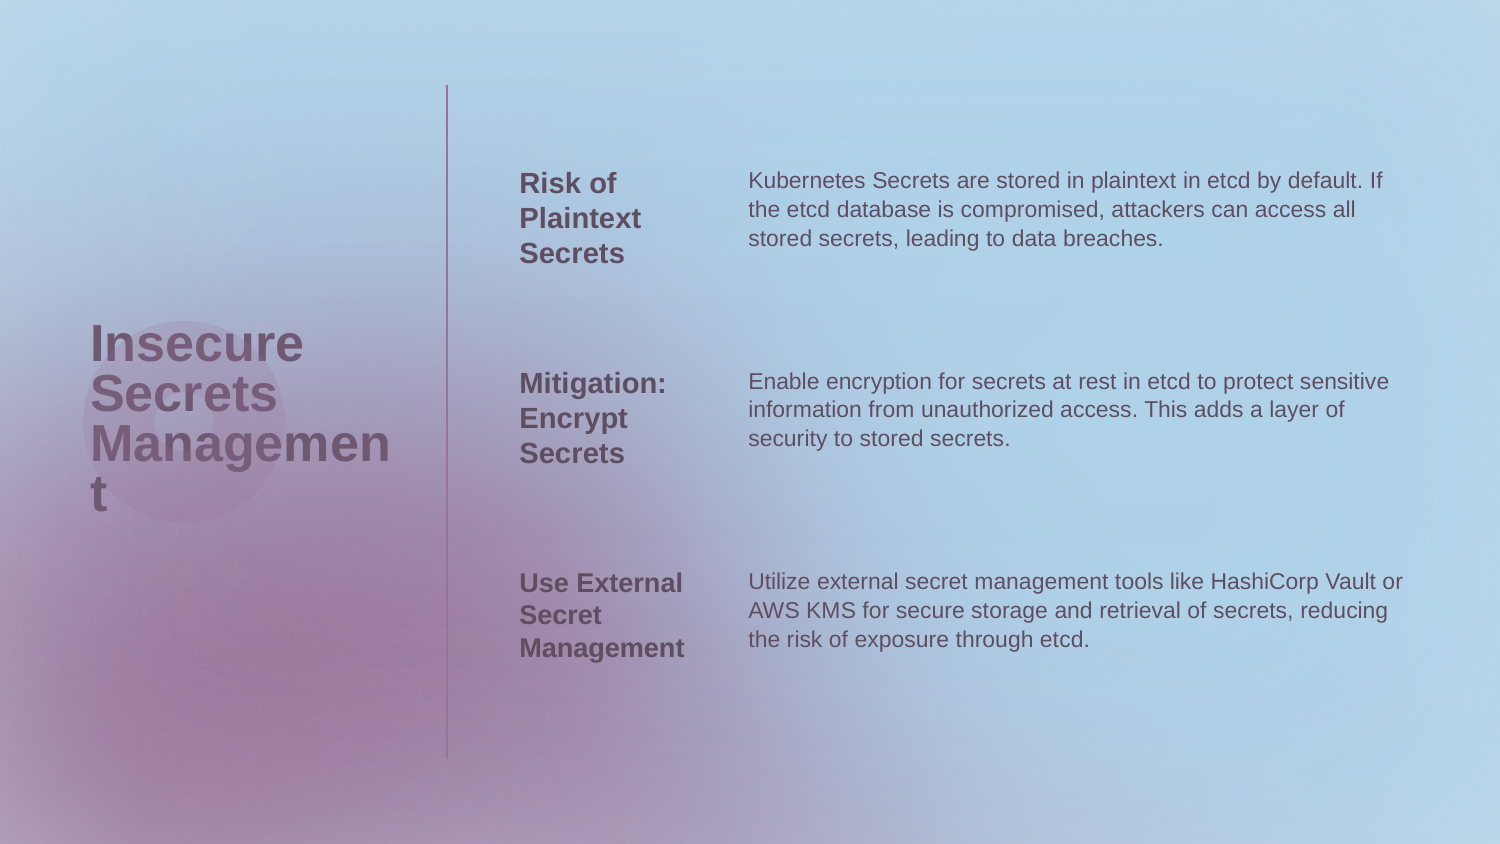

Kubernetes Secrets are stored in plaintext in etcd by default. If the etcd database is compromised, attackers can access all stored secrets, leading to data breaches.
Risk of Plaintext Secrets
Insecure Secrets Management

Enable encryption for secrets at rest in etcd to protect sensitive information from unauthorized access. This adds a layer of security to stored secrets.
Mitigation: Encrypt Secrets
Utilize external secret management tools like HashiCorp Vault or AWS KMS for secure storage and retrieval of secrets, reducing the risk of exposure through etcd.
Use External Secret Management